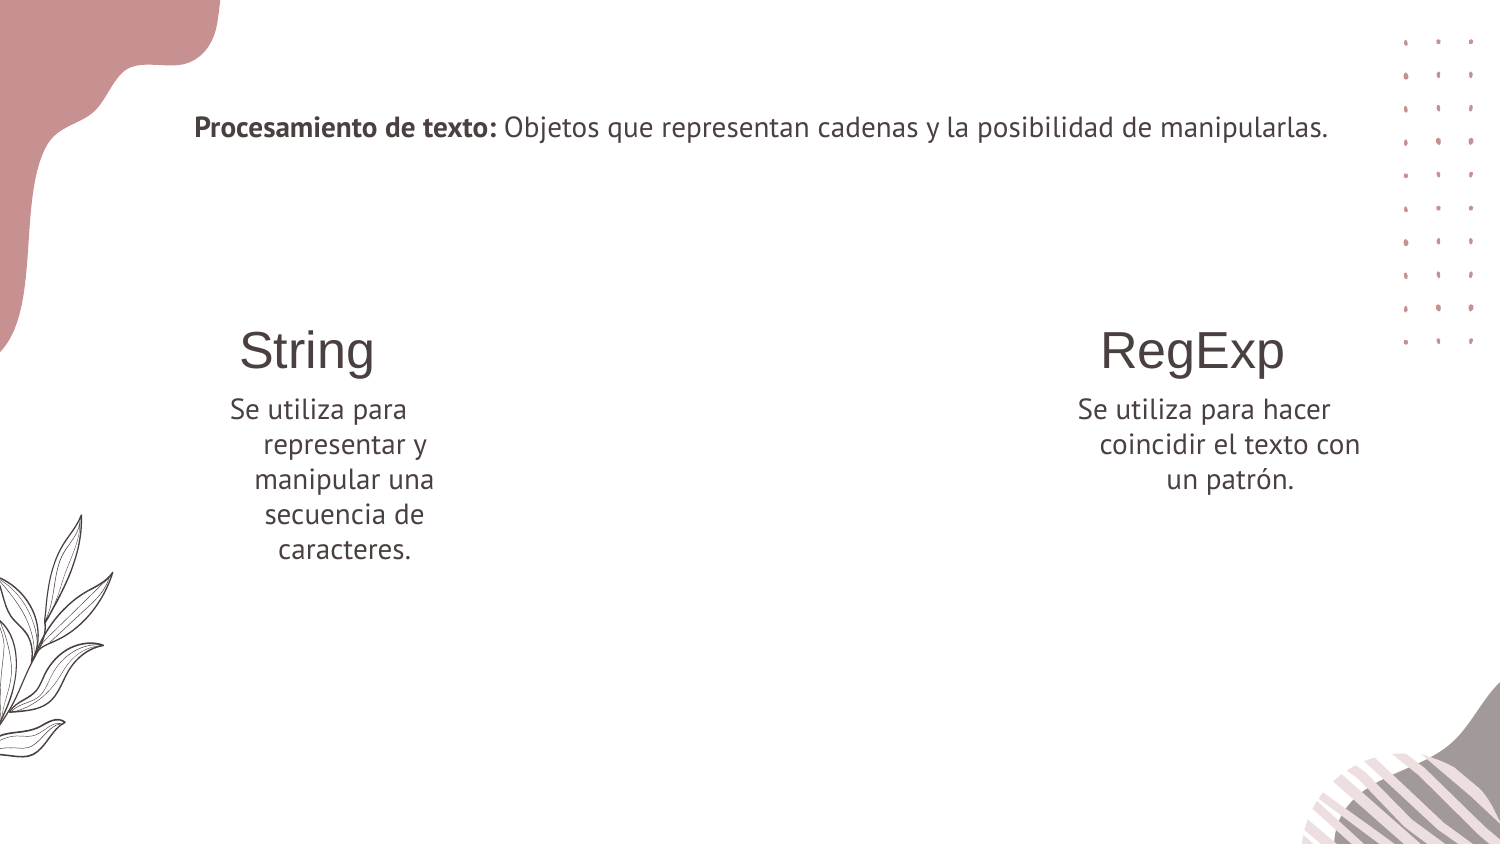

Procesamiento de texto: Objetos que representan cadenas y la posibilidad de manipularlas.
# String
RegExp
Se utiliza para representar y manipular una secuencia de caracteres.
Se utiliza para hacer coincidir el texto con un patrón.